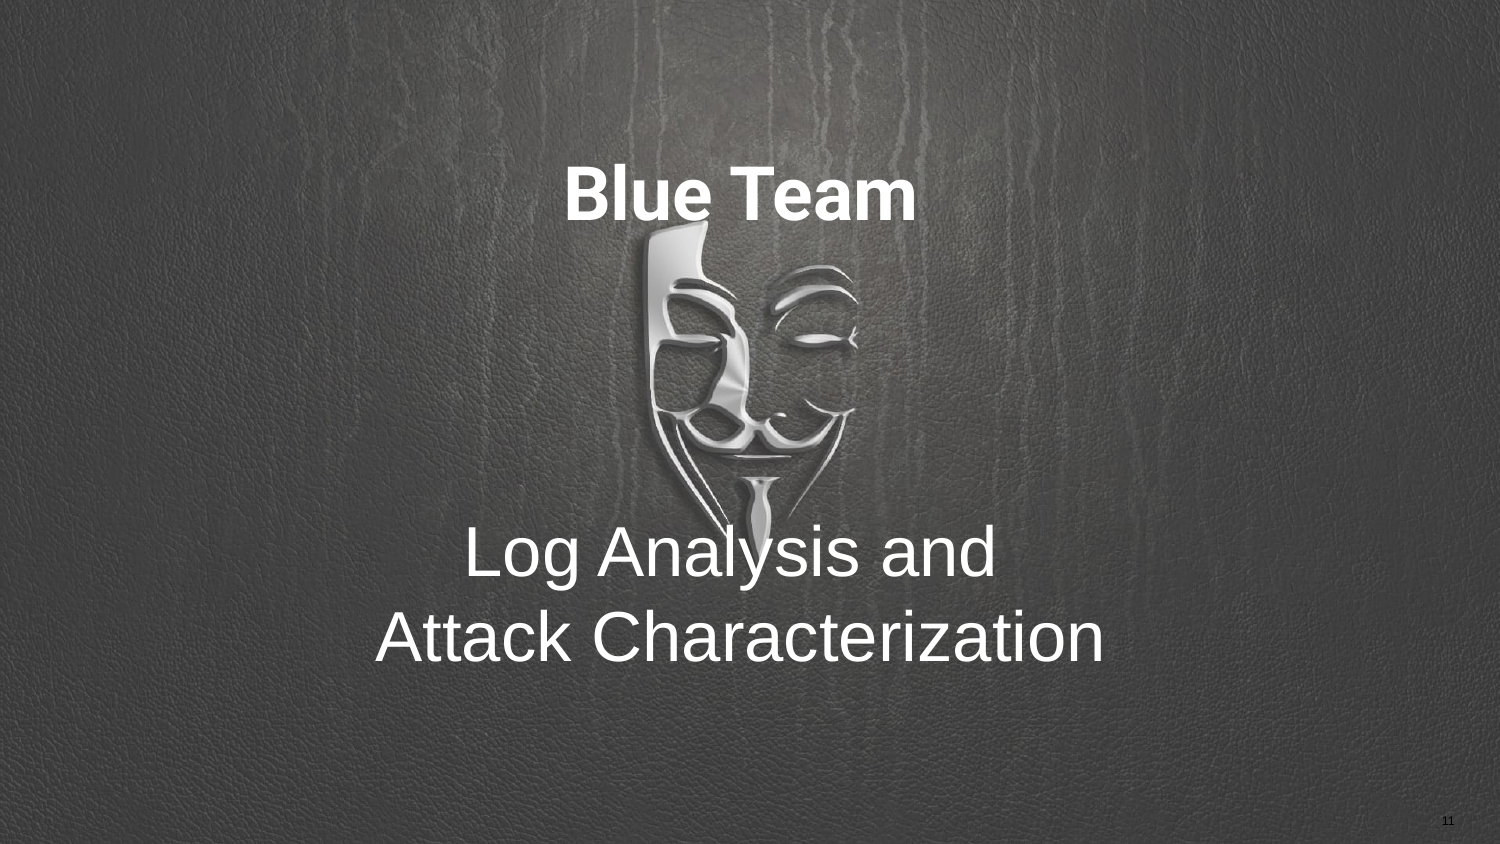

# Blue Team
Log Analysis and
Attack Characterization
11